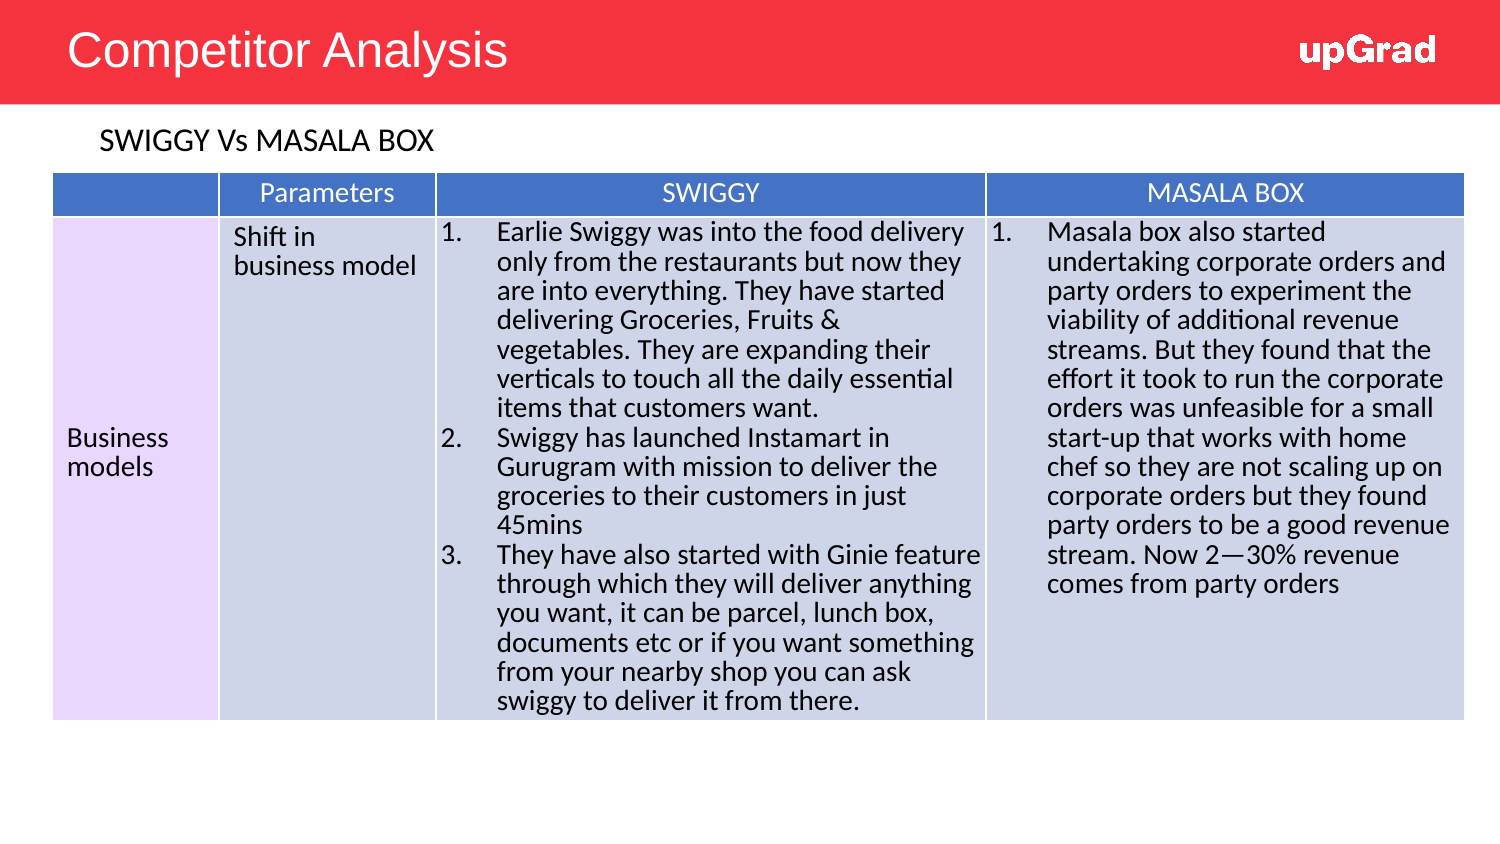

# Competitor Analysis
SWIGGY Vs MASALA BOX
|  | Parameters | SWIGGY | MASALA BOX |
| --- | --- | --- | --- |
| Business models | Shift in business model | Earlie Swiggy was into the food delivery only from the restaurants but now they are into everything. They have started delivering Groceries, Fruits & vegetables. They are expanding their verticals to touch all the daily essential items that customers want. Swiggy has launched Instamart in Gurugram with mission to deliver the groceries to their customers in just 45mins They have also started with Ginie feature through which they will deliver anything you want, it can be parcel, lunch box, documents etc or if you want something from your nearby shop you can ask swiggy to deliver it from there. | Masala box also started undertaking corporate orders and party orders to experiment the viability of additional revenue streams. But they found that the effort it took to run the corporate orders was unfeasible for a small start-up that works with home chef so they are not scaling up on corporate orders but they found party orders to be a good revenue stream. Now 2—30% revenue comes from party orders |